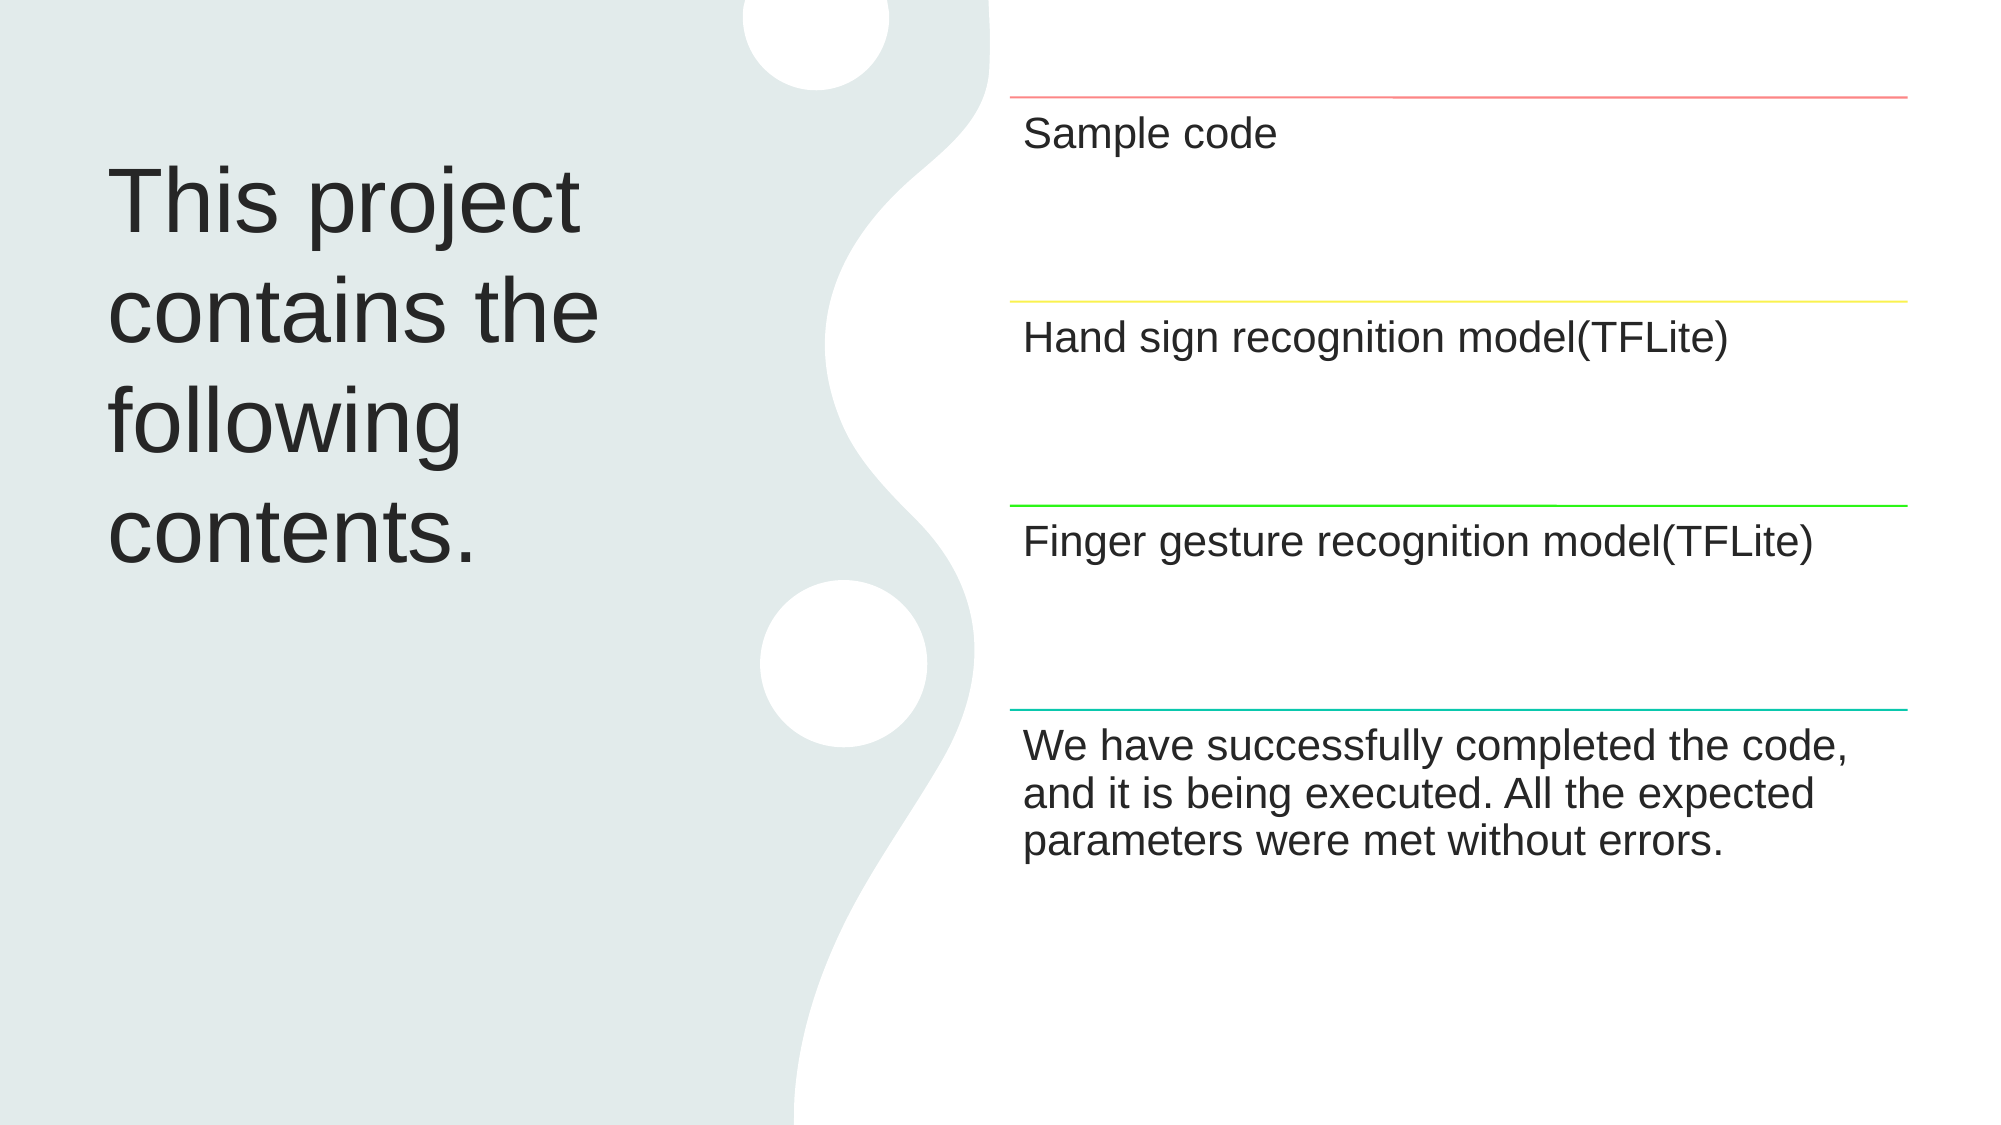

Sample code
Hand sign recognition model(TFLite)
Finger gesture recognition model(TFLite)
We have successfully completed the code, and it is being executed. All the expected parameters were met without errors.
# This project contains the following contents.